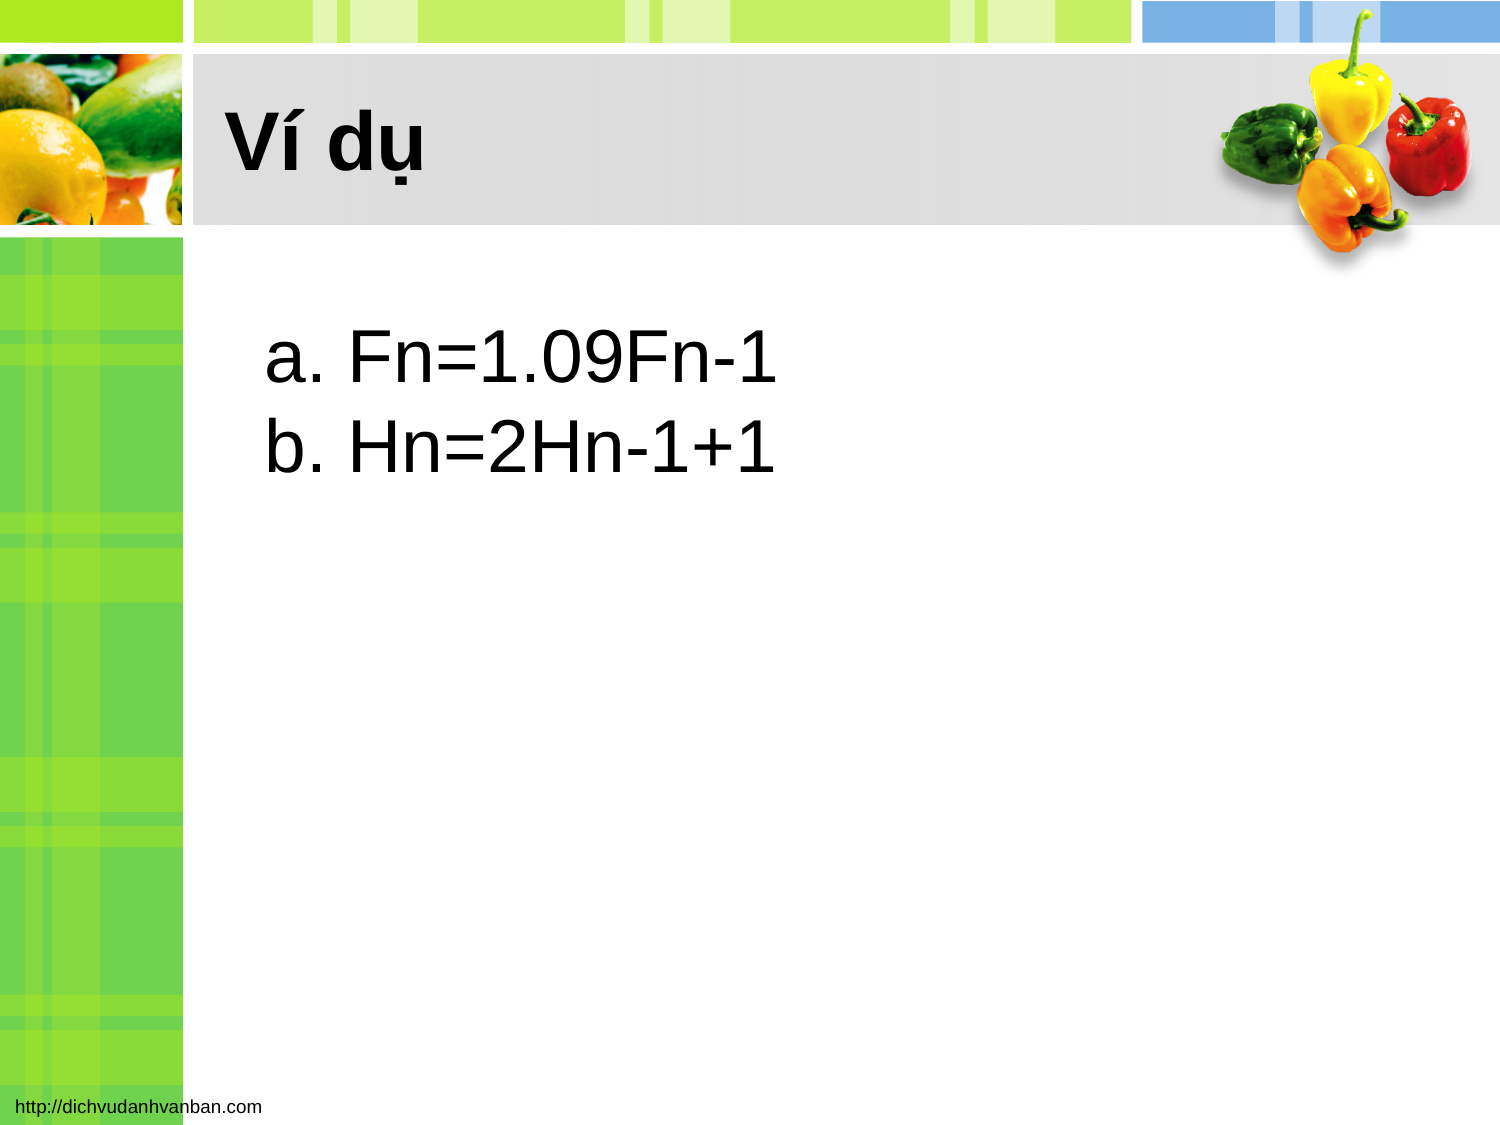

# Ví dụ
a. Fn=1.09Fn-1
b. Hn=2Hn-1+1